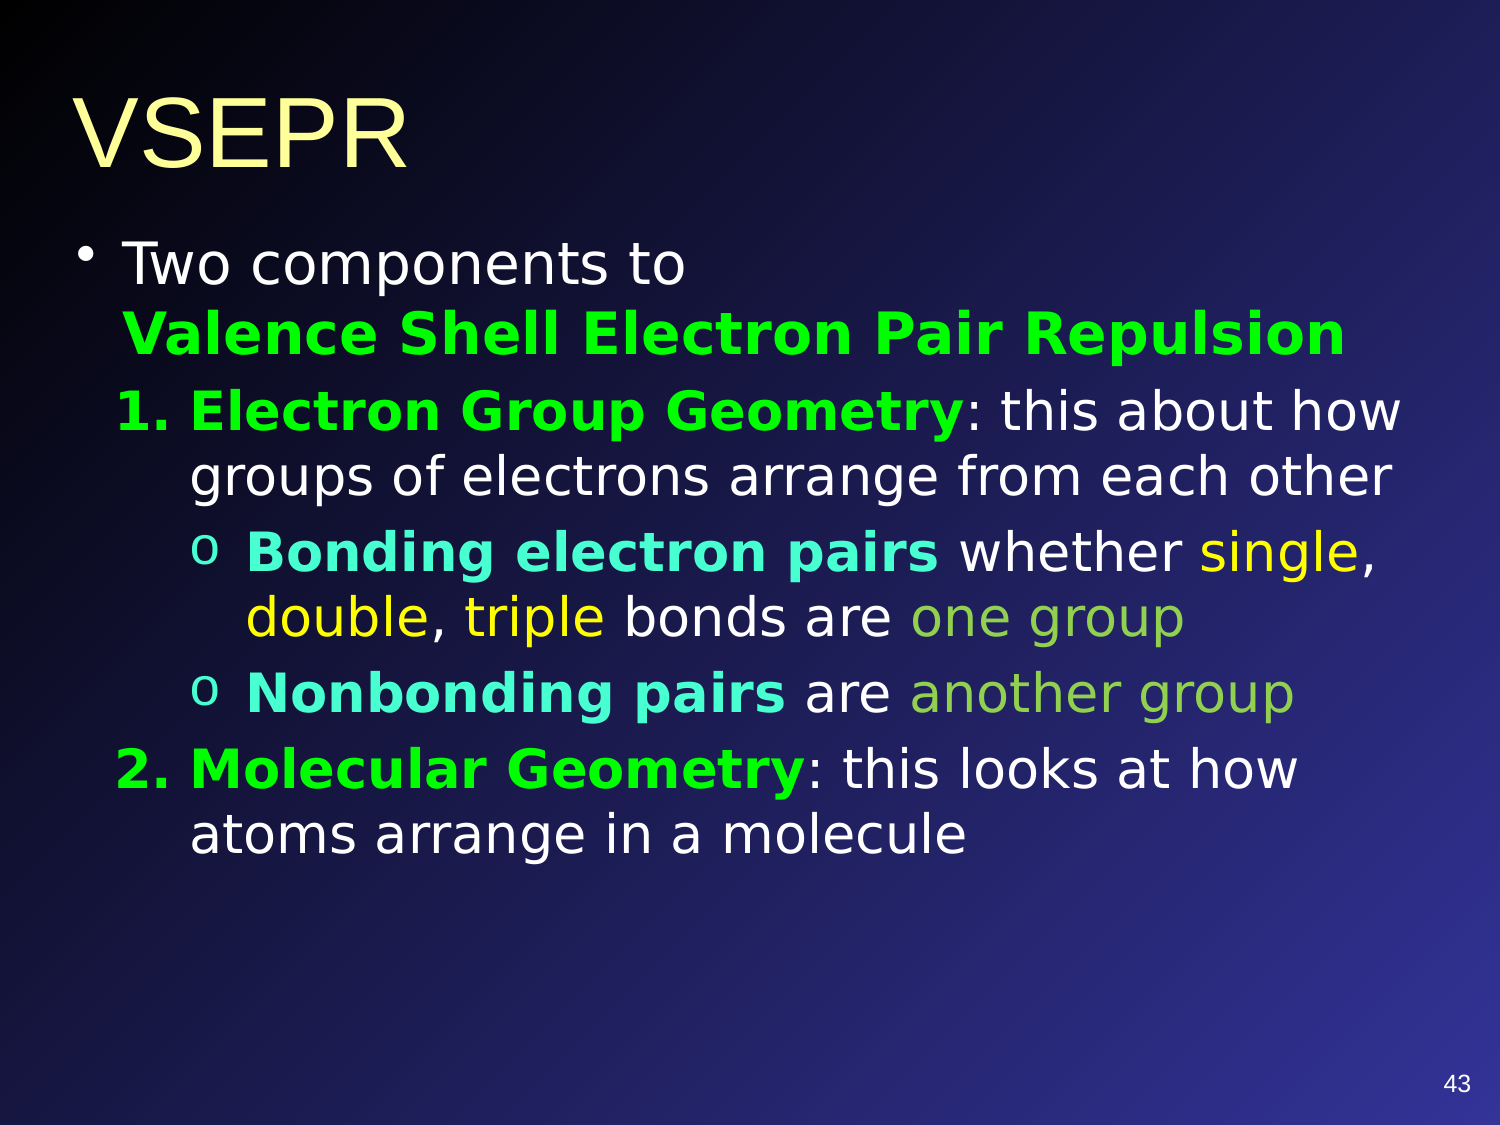

# VSEPR
Two components to
Valence Shell Electron Pair Repulsion
Electron Group Geometry: this about how groups of electrons arrange from each other
Bonding electron pairs whether single, double, triple bonds are one group
Nonbonding pairs are another group
Molecular Geometry: this looks at how atoms arrange in a molecule
43